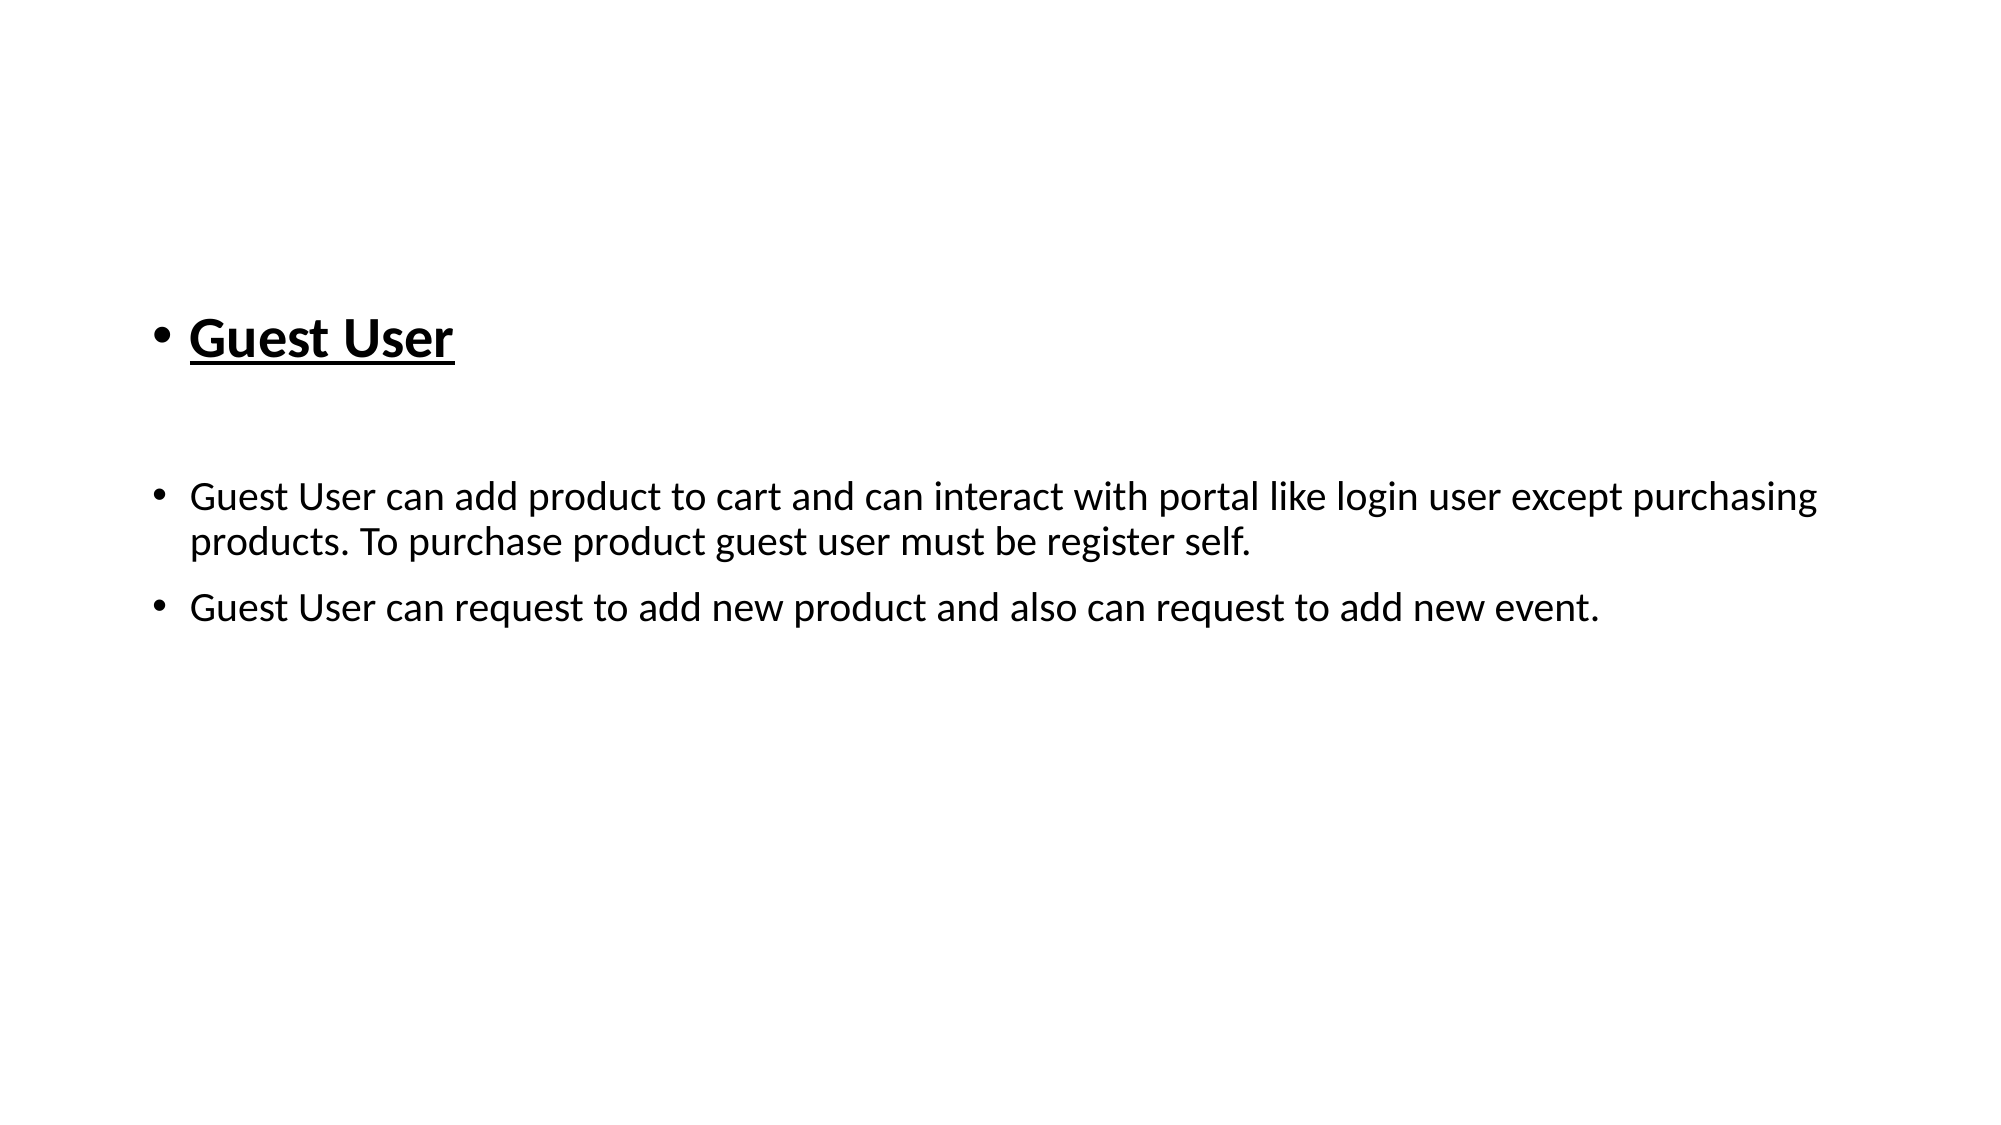

Guest User

Guest User can add product to cart and can interact with portal like login user except purchasing products. To purchase product guest user must be register self.
Guest User can request to add new product and also can request to add new event.